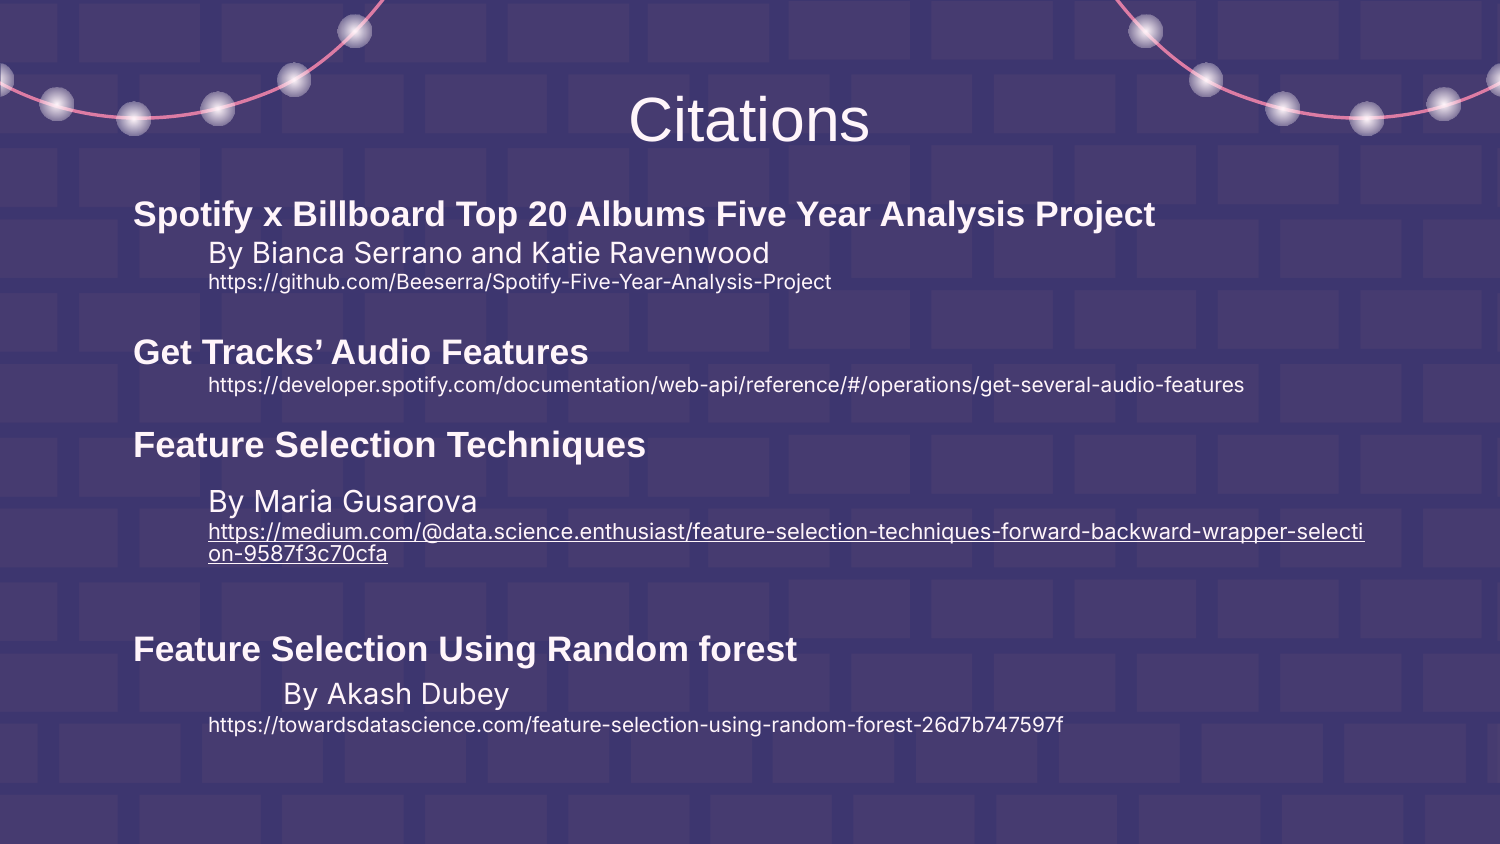

# Citations
Spotify x Billboard Top 20 Albums Five Year Analysis Project
By Bianca Serrano and Katie Ravenwood
https://github.com/Beeserra/Spotify-Five-Year-Analysis-Project

Get Tracks’ Audio Features
https://developer.spotify.com/documentation/web-api/reference/#/operations/get-several-audio-features

Feature Selection Techniques
By Maria Gusarova
https://medium.com/@data.science.enthusiast/feature-selection-techniques-forward-backward-wrapper-selection-9587f3c70cfa

Feature Selection Using Random forest
	By Akash Dubey
https://towardsdatascience.com/feature-selection-using-random-forest-26d7b747597f